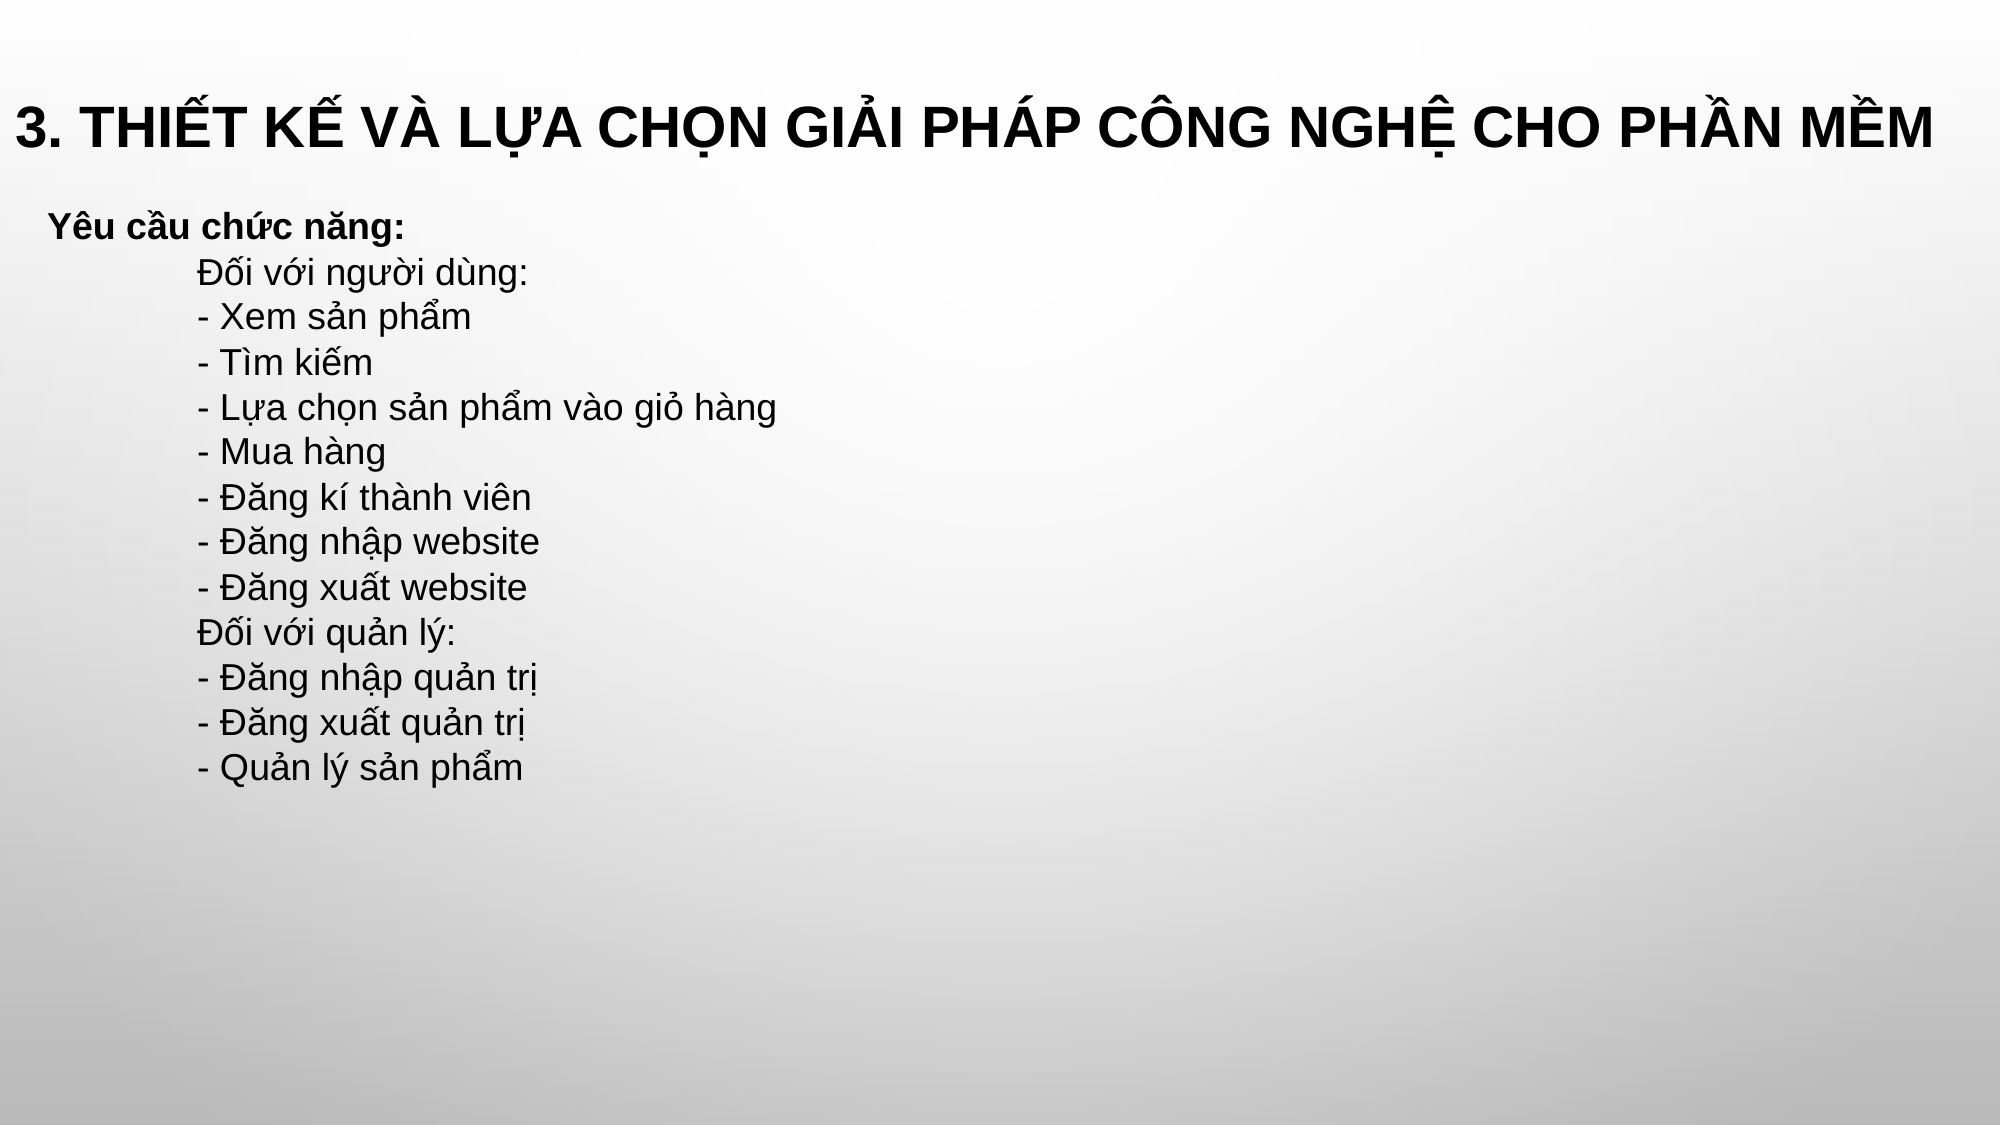

# 3. THIẾT KẾ VÀ LỰA CHỌN GIẢI PHÁP CÔNG NGHỆ CHO PHẦN MỀM

Yêu cầu chức năng:
	Đối với người dùng:
	- Xem sản phẩm
	- Tìm kiếm
	- Lựa chọn sản phẩm vào giỏ hàng
	- Mua hàng
	- Đăng kí thành viên
	- Đăng nhập website
	- Đăng xuất website
	Đối với quản lý:
	- Đăng nhập quản trị
	- Đăng xuất quản trị
	- Quản lý sản phẩm